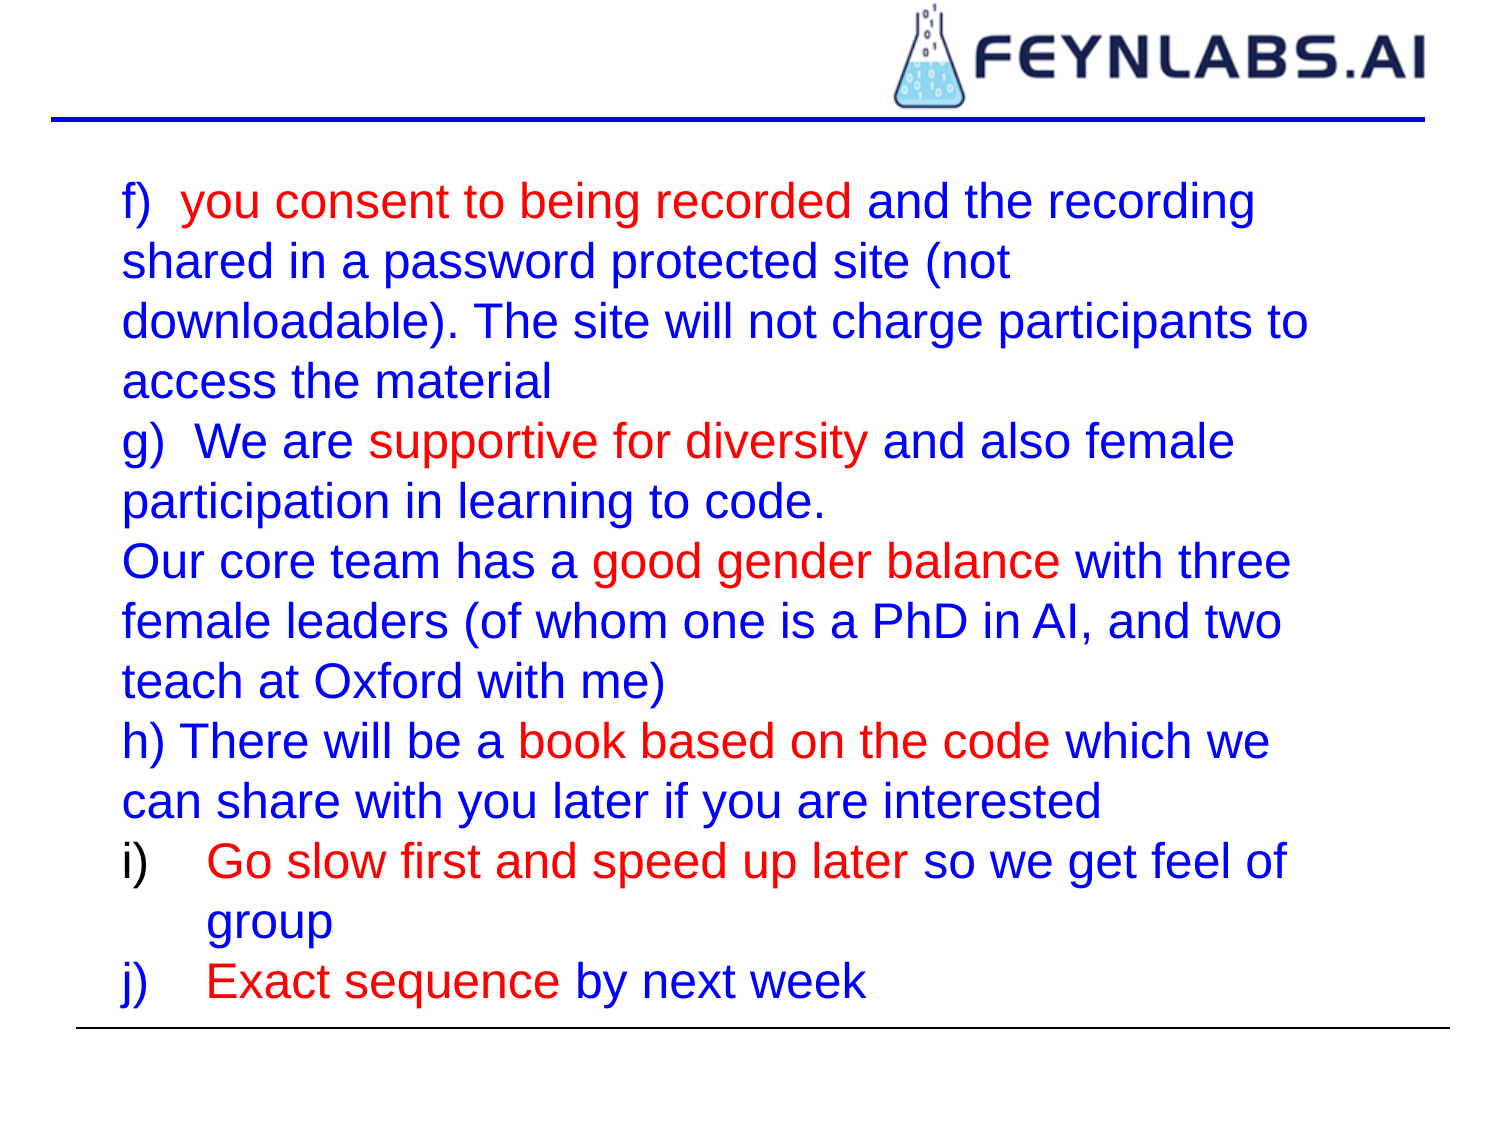

f)  you consent to being recorded and the recording shared in a password protected site (not downloadable). The site will not charge participants to access the material
g)  We are supportive for diversity and also female participation in learning to code.
Our core team has a good gender balance with three female leaders (of whom one is a PhD in AI, and two teach at Oxford with me)
h) There will be a book based on the code which we can share with you later if you are interested
Go slow first and speed up later so we get feel of group
j)    Exact sequence by next week